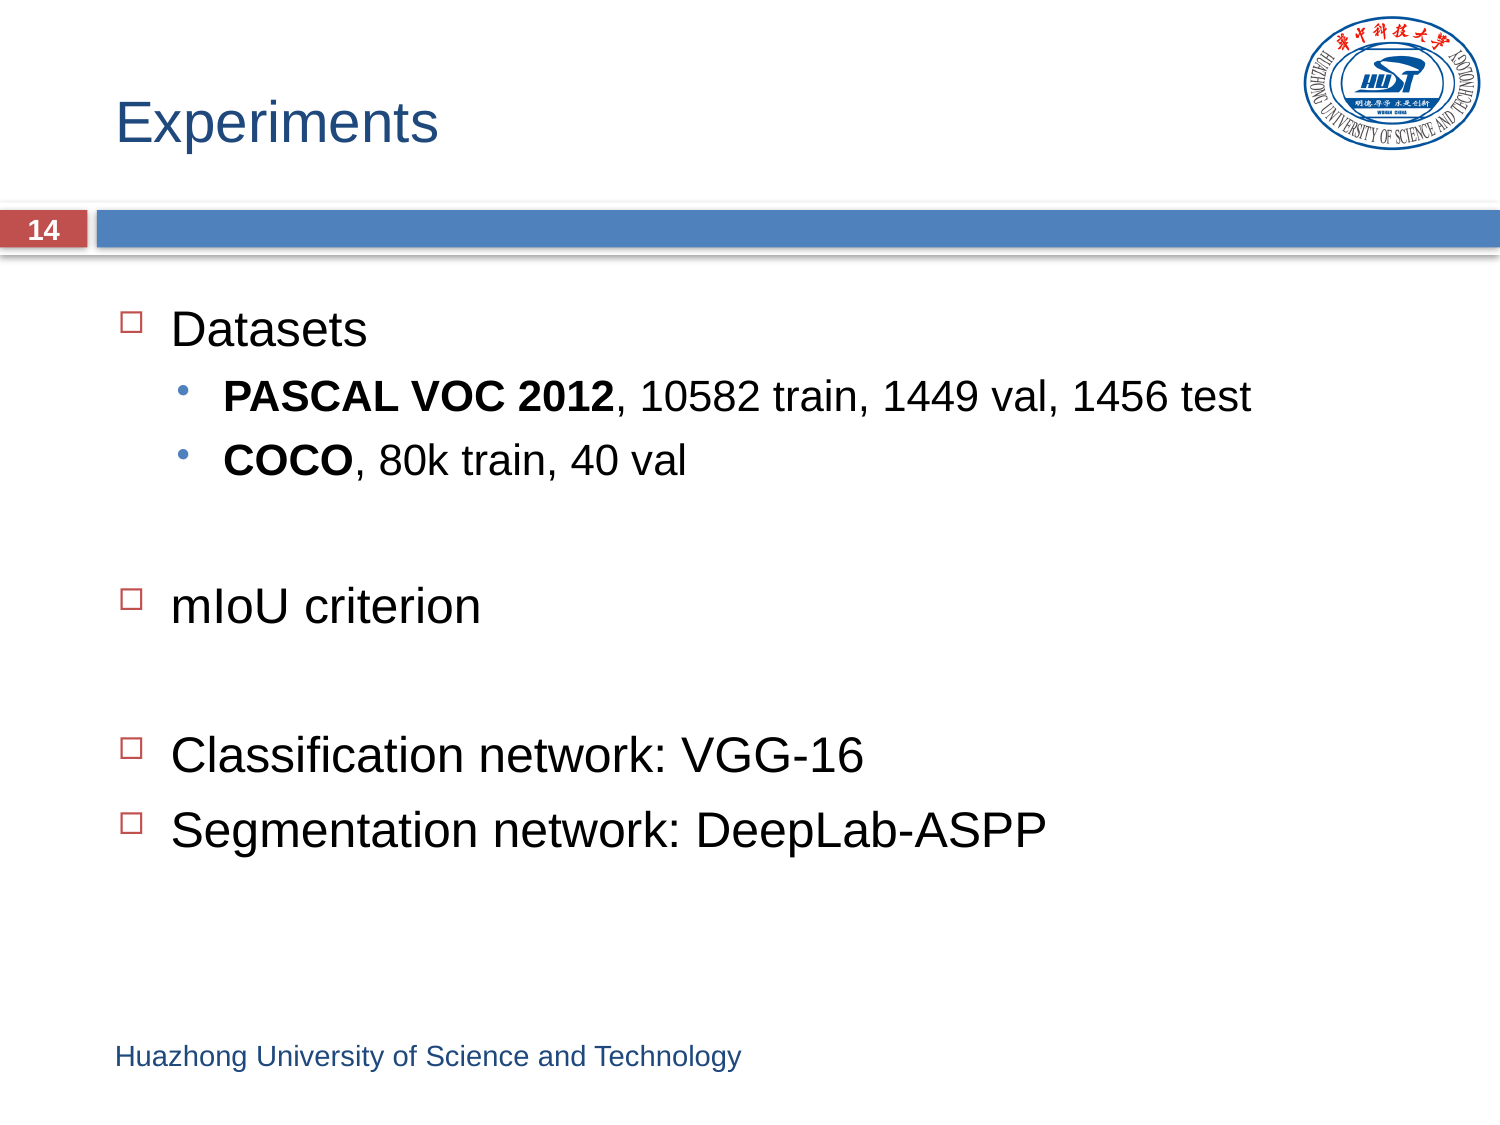

# Experiments
14
Datasets
PASCAL VOC 2012, 10582 train, 1449 val, 1456 test
COCO, 80k train, 40 val

mIoU criterion

Classification network: VGG-16
Segmentation network: DeepLab-ASPP

Huazhong University of Science and Technology